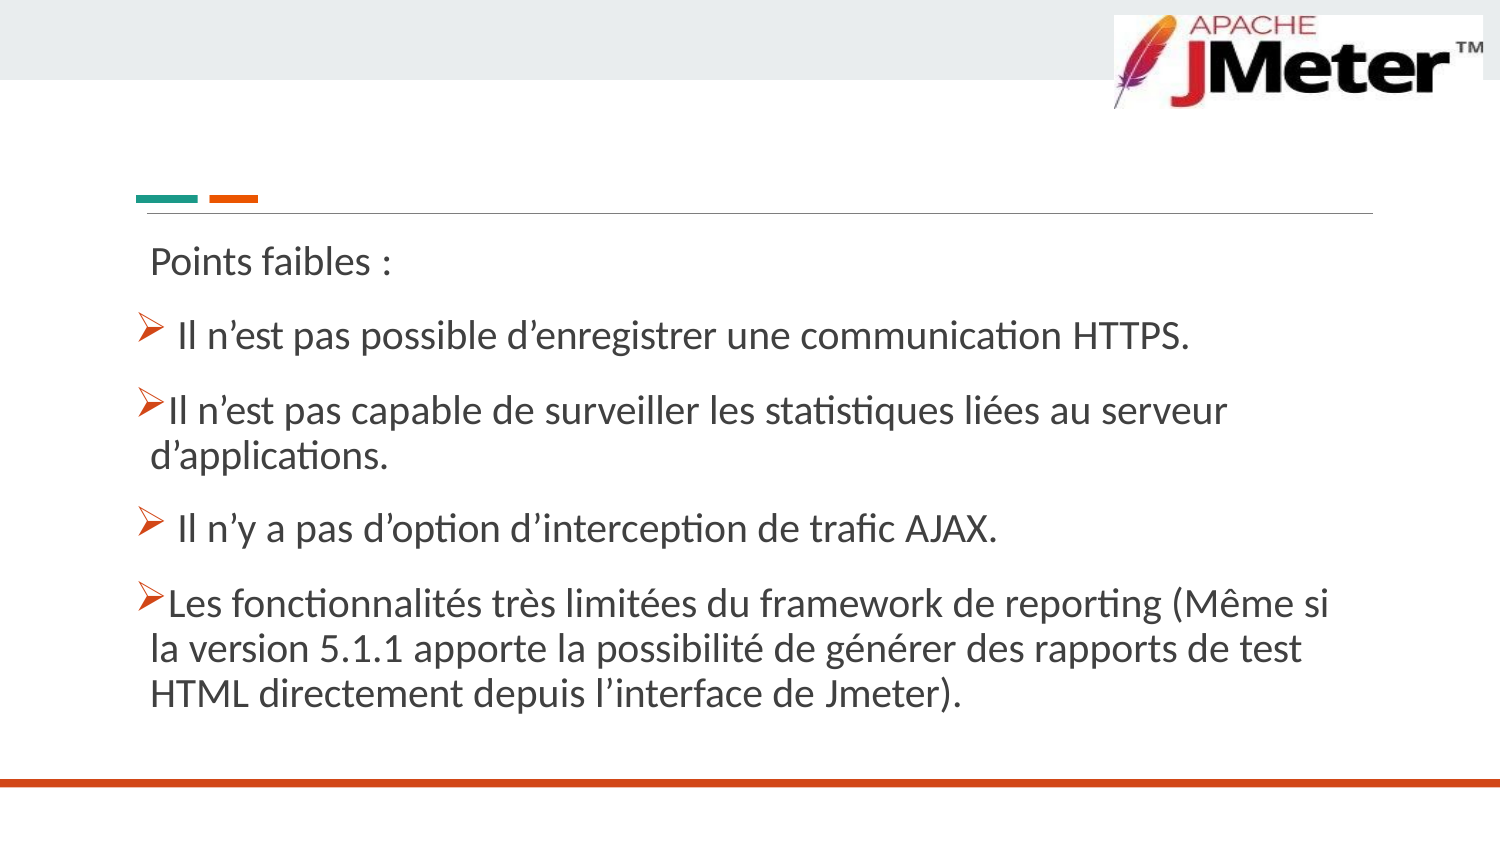

# Apache JMeter
Points faibles :
Il n’est pas possible d’enregistrer une communication HTTPS.
Il n’est pas capable de surveiller les statistiques liées au serveur  d’applications.
Il n’y a pas d’option d’interception de trafic AJAX.
Les fonctionnalités très limitées du framework de reporting (Même si  la version 5.1.1 apporte la possibilité de générer des rapports de test  HTML directement depuis l’interface de Jmeter).